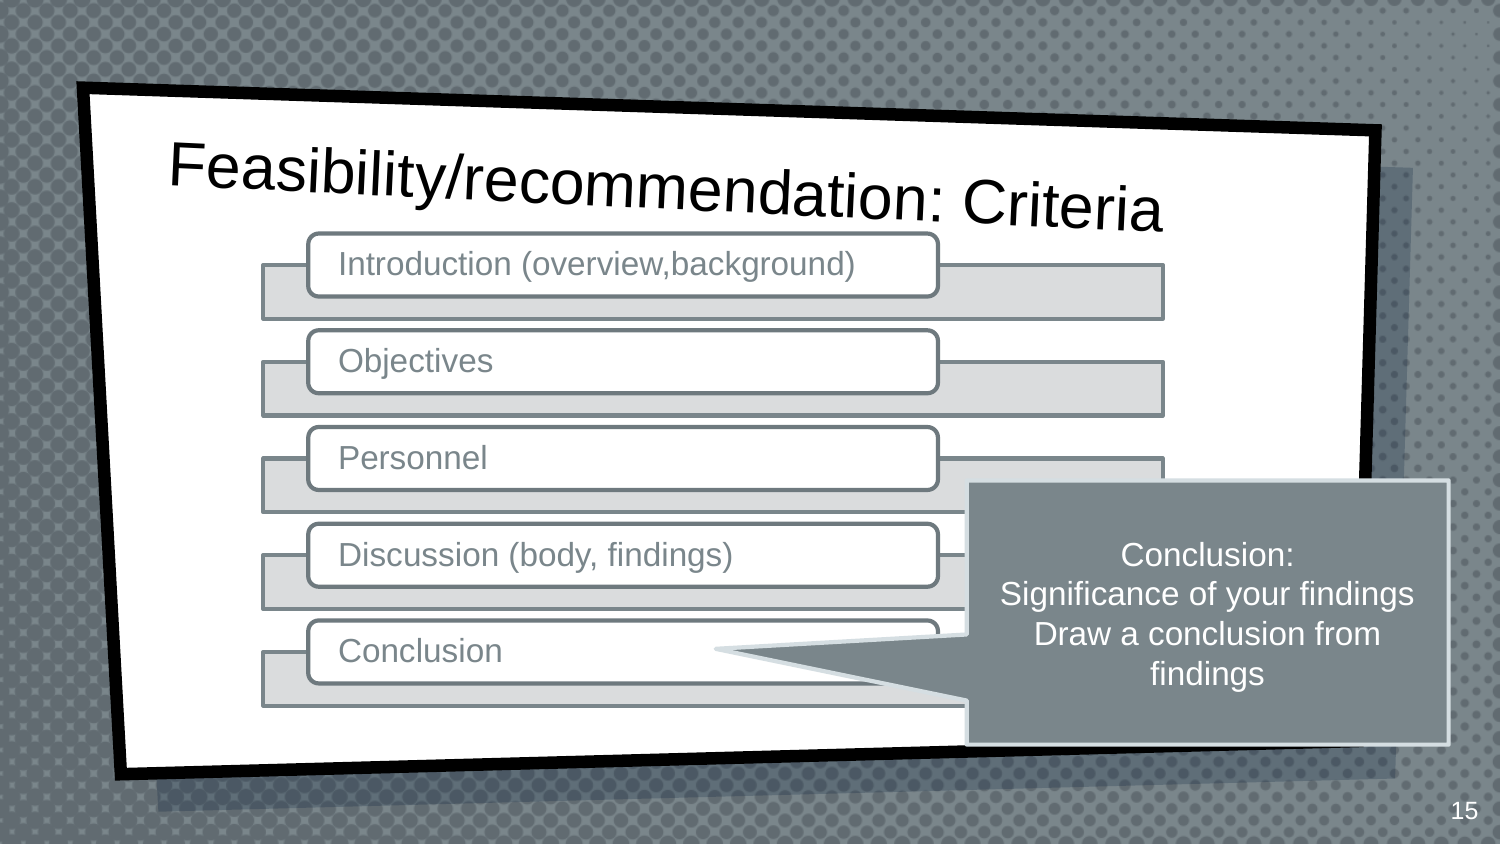

# Feasibility/recommendation: Criteria
Introduction (overview,background)
Objectives
Personnel
Discussion (body, findings)
Conclusion
Conclusion:
Significance of your findings
Draw a conclusion from findings
15